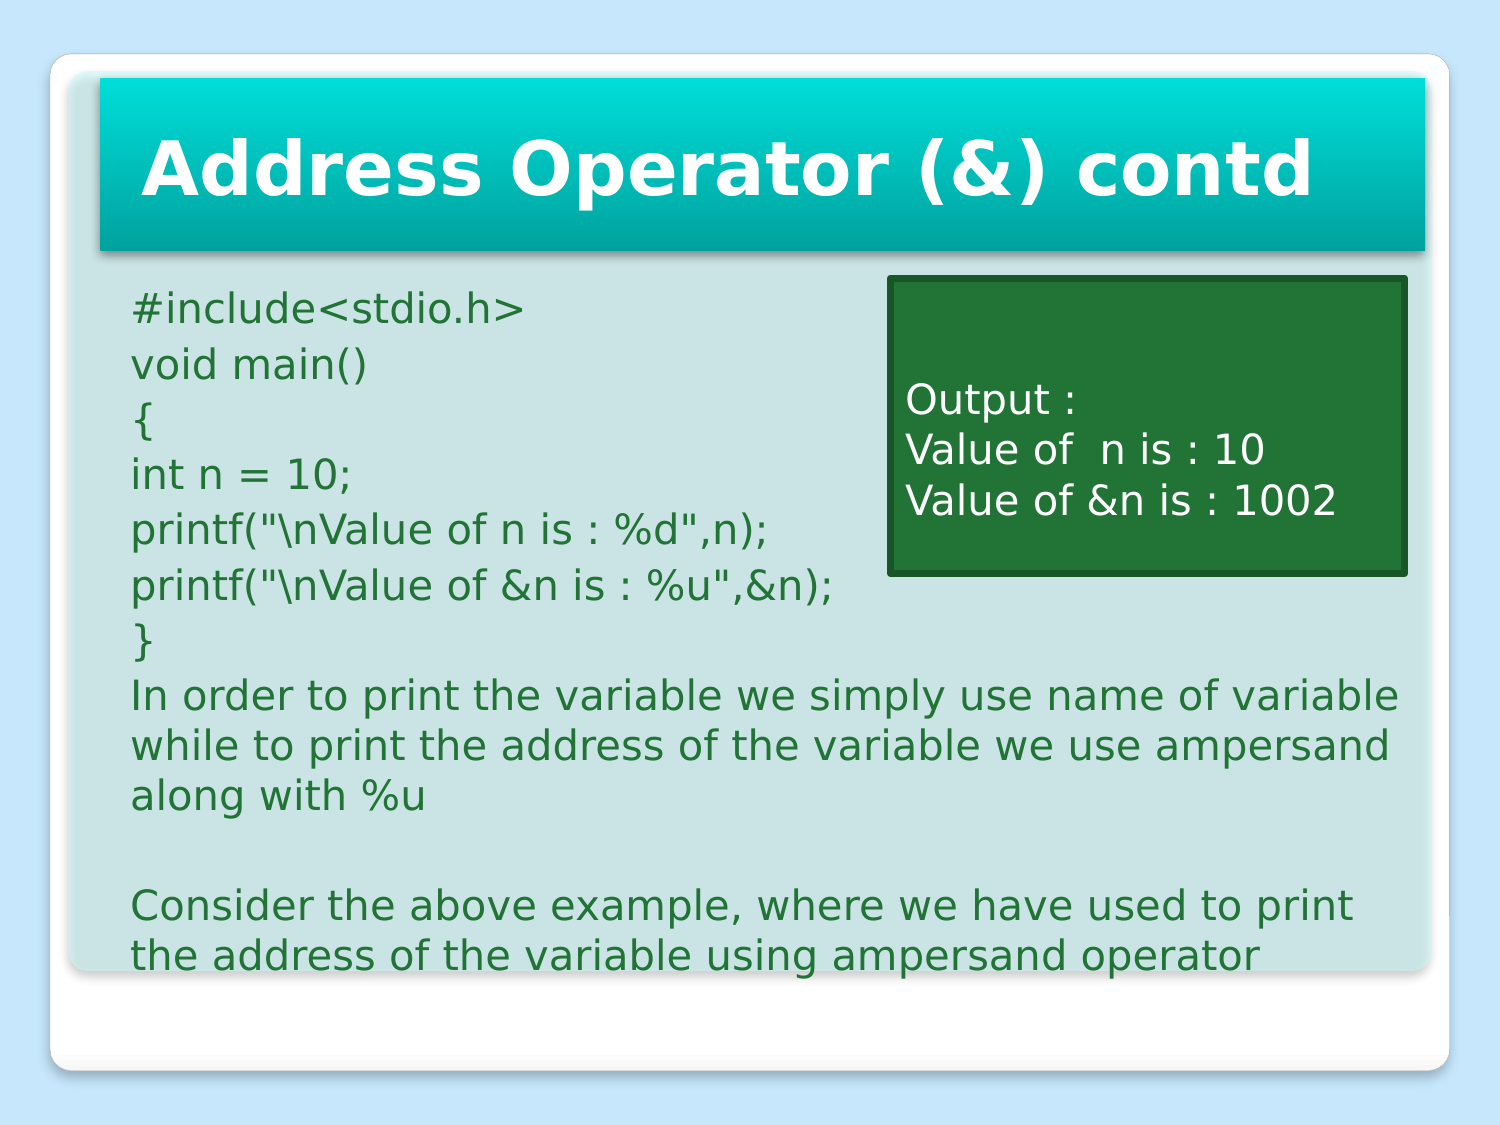

Address Operator (&) contd
#include<stdio.h>
void main()
{
int n = 10;
printf("\nValue of n is : %d",n);
printf("\nValue of &n is : %u",&n);
}
In order to print the variable we simply use name of variable while to print the address of the variable we use ampersand along with %u

Consider the above example, where we have used to print the address of the variable using ampersand operator

Output :
Value of  n is : 10
Value of &n is : 1002